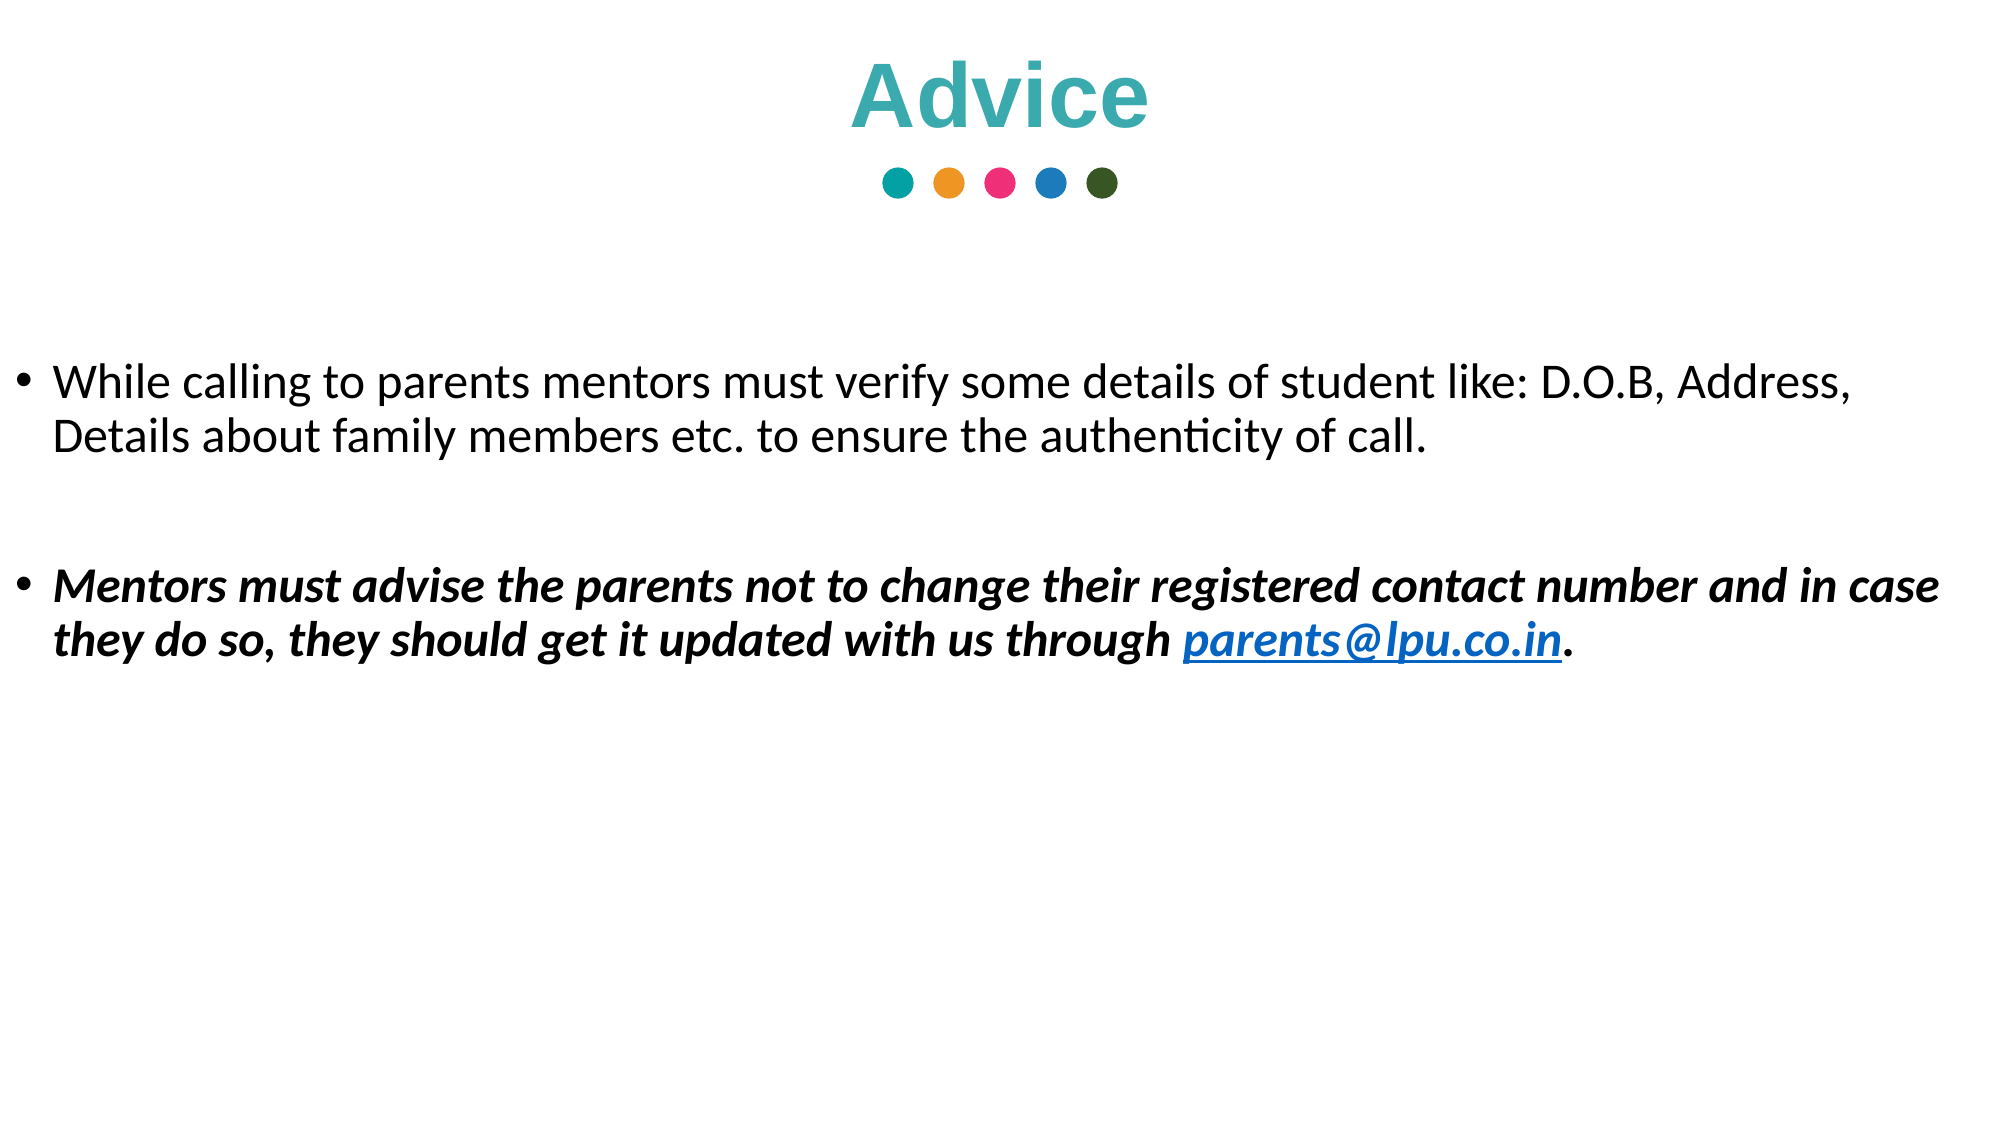

# Advice

While calling to parents mentors must verify some details of student like: D.O.B, Address, Details about family members etc. to ensure the authenticity of call.

Mentors must advise the parents not to change their registered contact number and in case they do so, they should get it updated with us through parents@lpu.co.in.